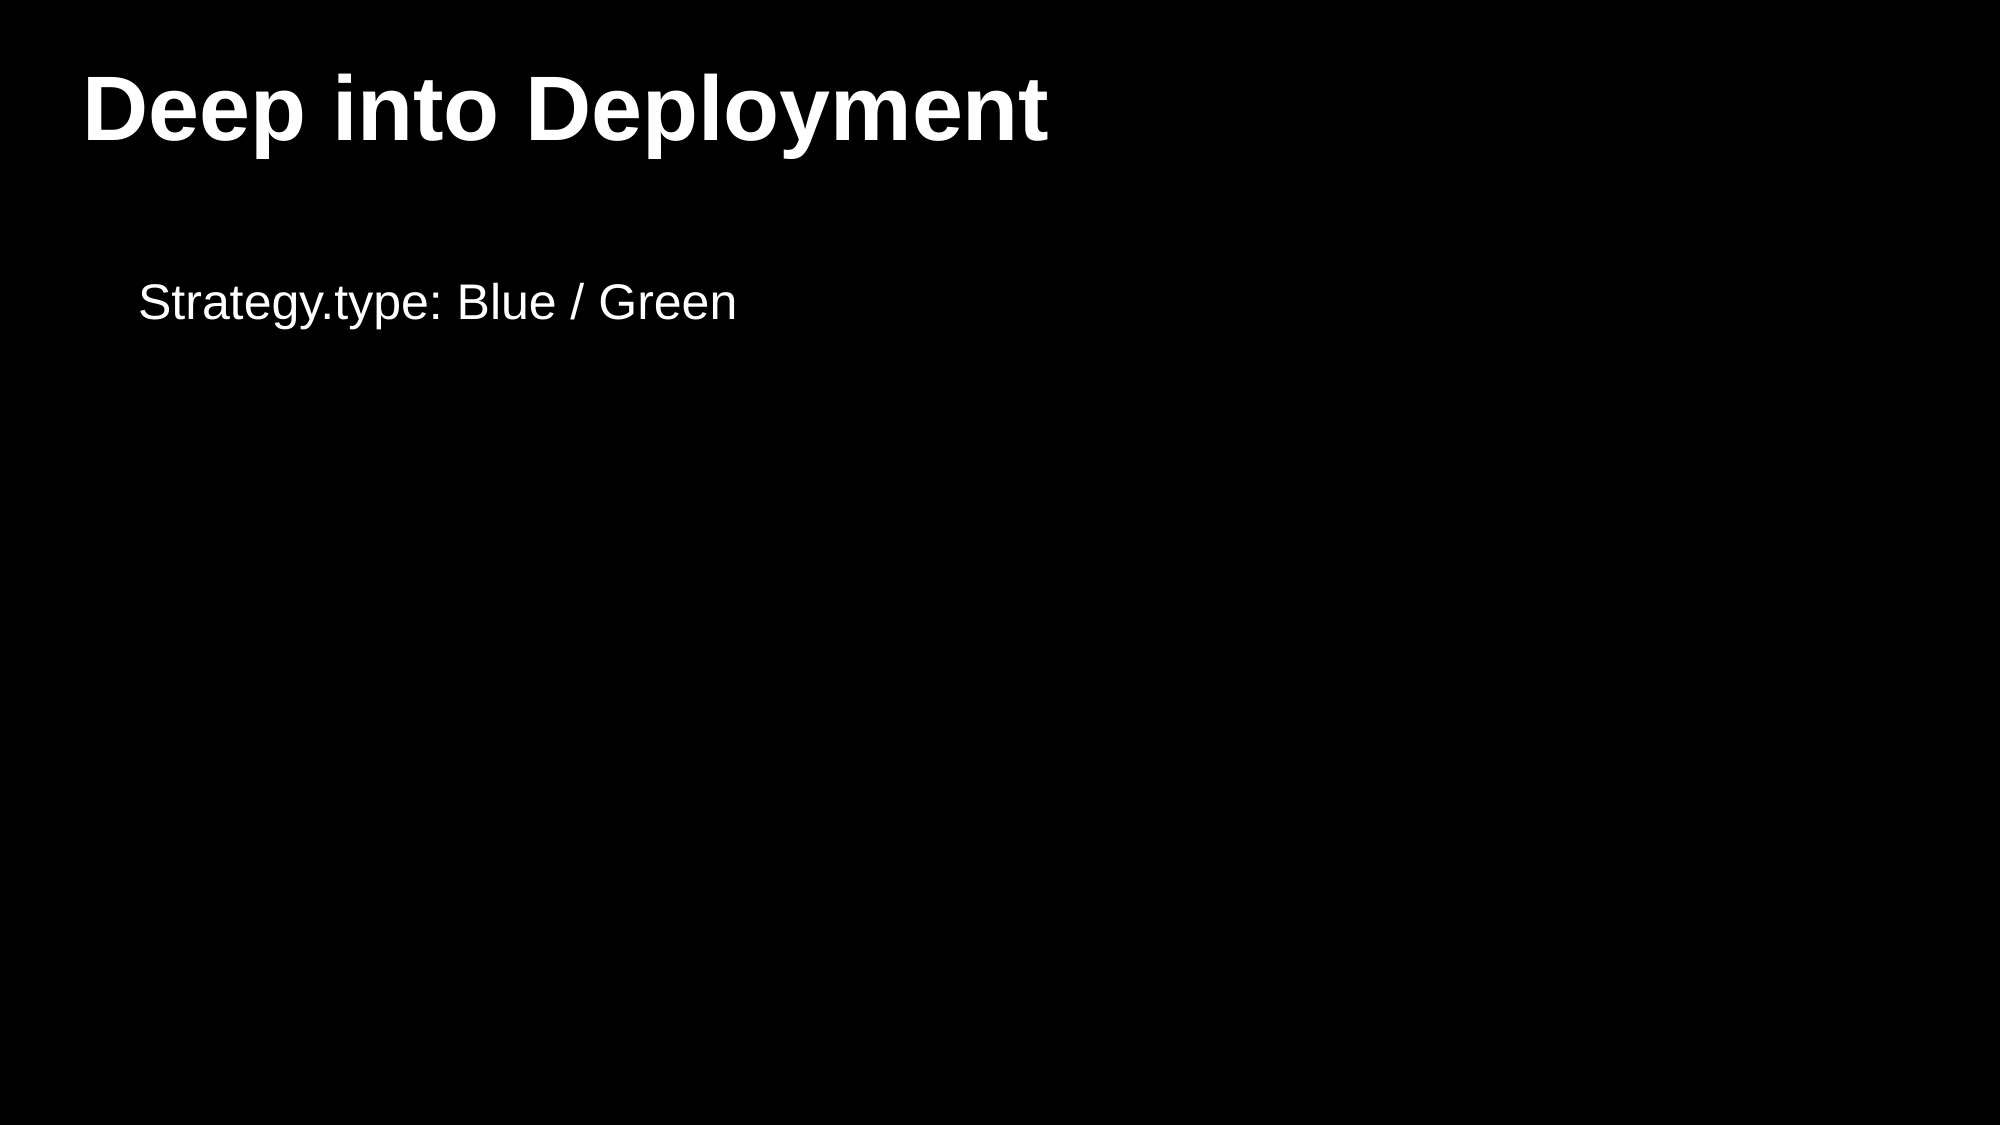

# Deep into Deployment
Strategy.type: Blue / Green